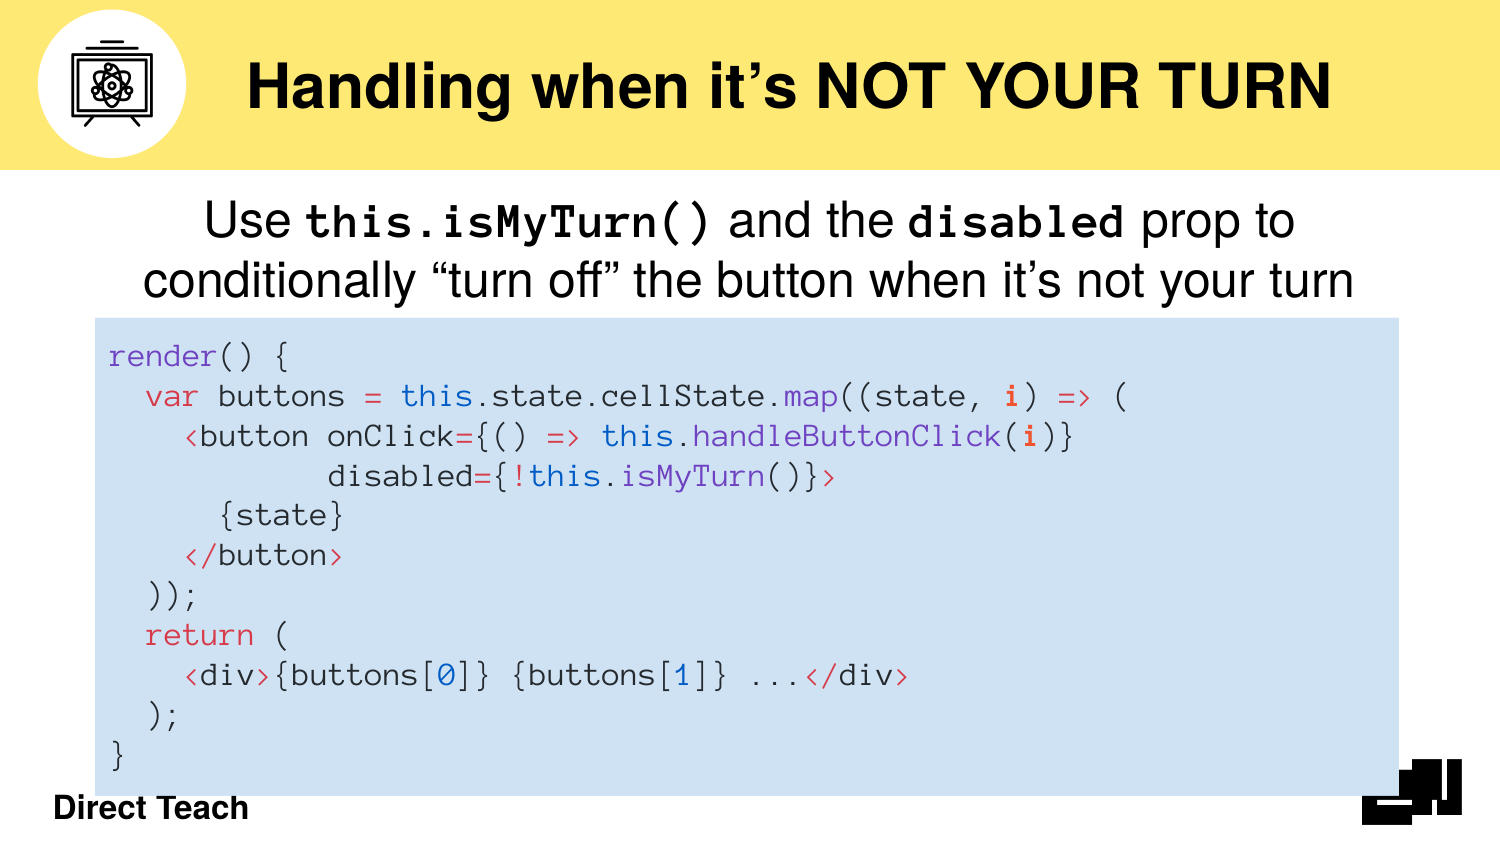

# Handling when it’s NOT YOUR TURN
Use this.isMyTurn() and the disabled prop to conditionally “turn off” the button when it’s not your turn
render() {
  var buttons = this.state.cellState.map((state, i) => (
    <button onClick={() => this.handleButtonClick(i)}>
      {state}
    </button>
  ));
  return (
    <div>{buttons[0]} {buttons[1]} ...</div>
  );
}
render() {
  var buttons = this.state.cellState.map((state, i) => (
    <button onClick={() => this.handleButtonClick(i)}
            disabled={!this.isMyTurn()}>
      {state}
    </button>
  ));
  return (
    <div>{buttons[0]} {buttons[1]} ...</div>
  );
}